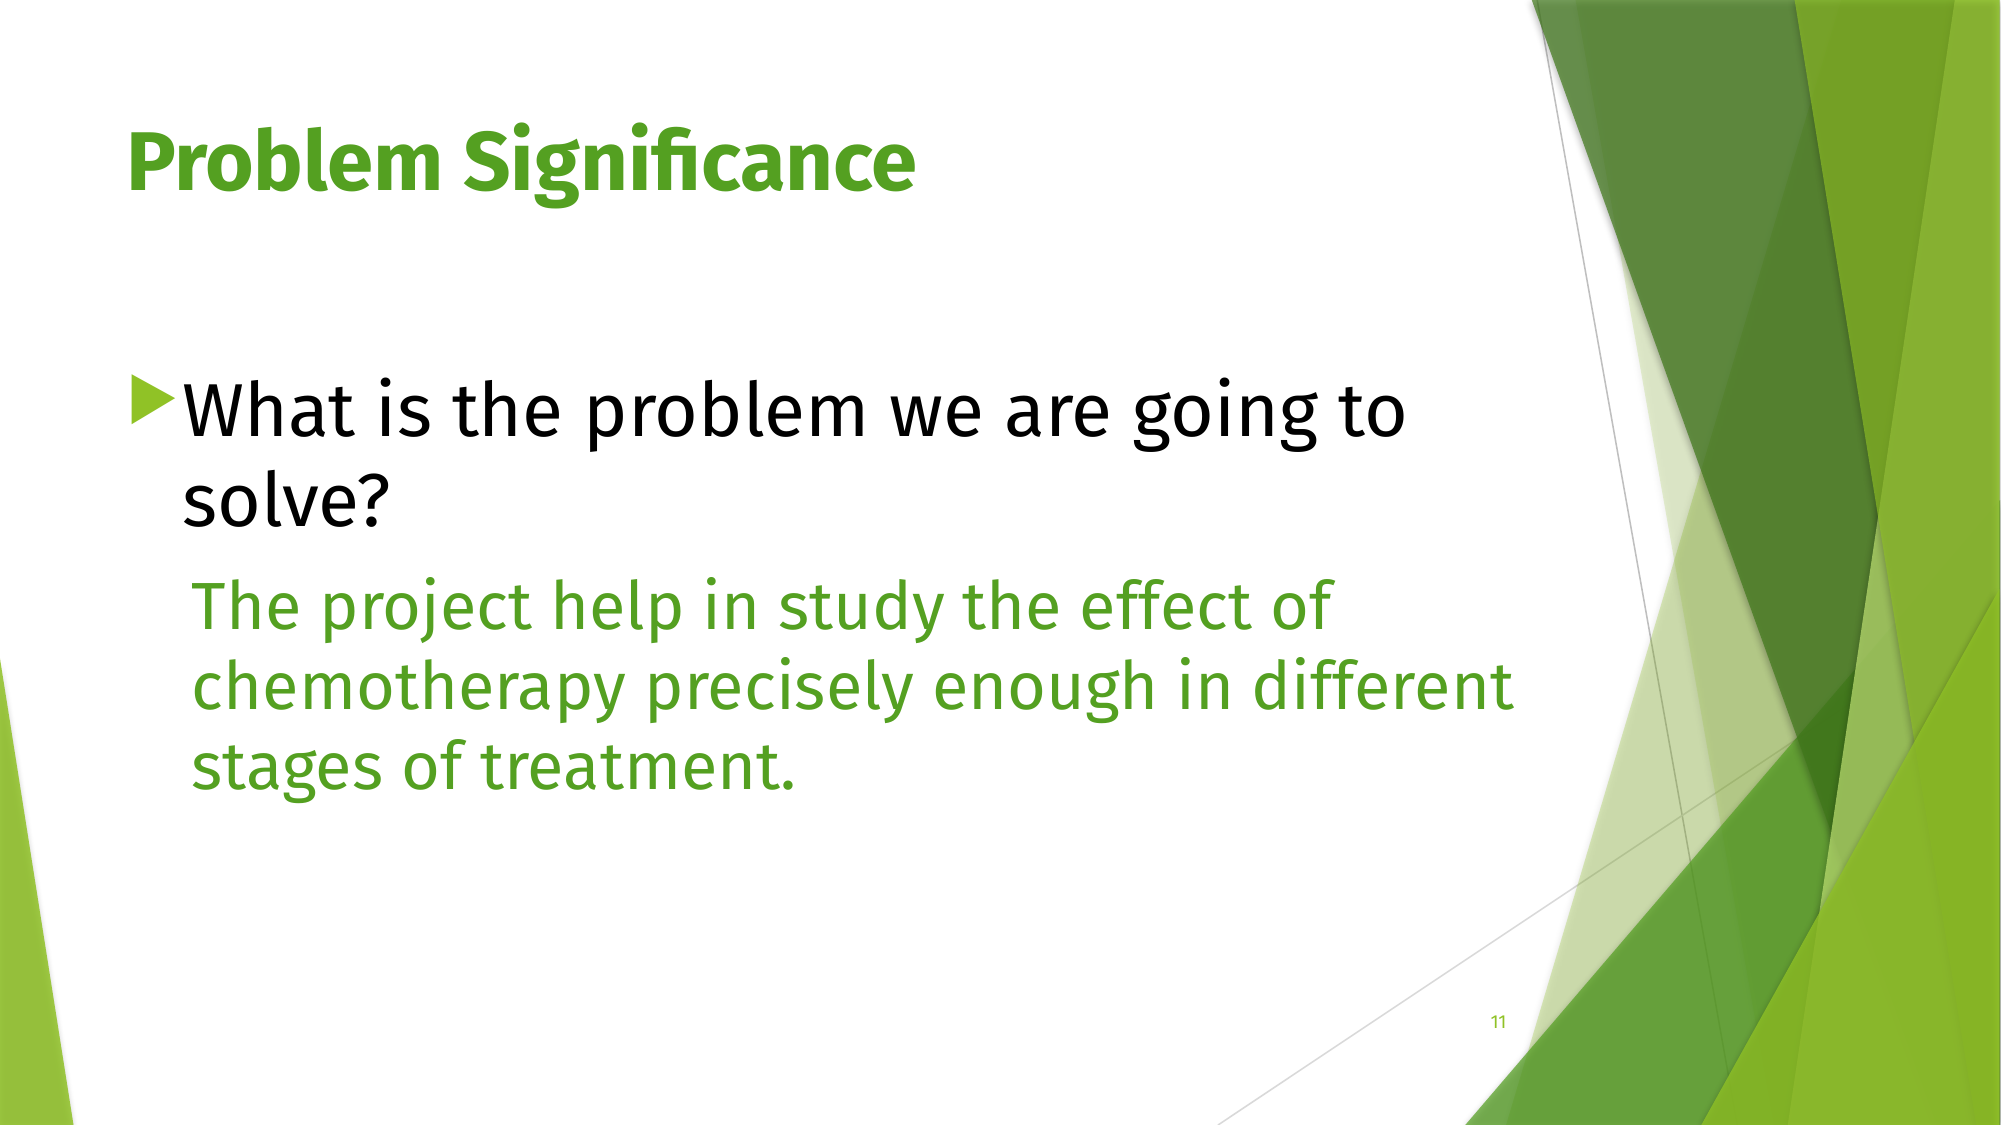

# Problem Significance
What is the problem we are going to solve?
The project help in study the effect of chemotherapy precisely enough in different stages of treatment.
11